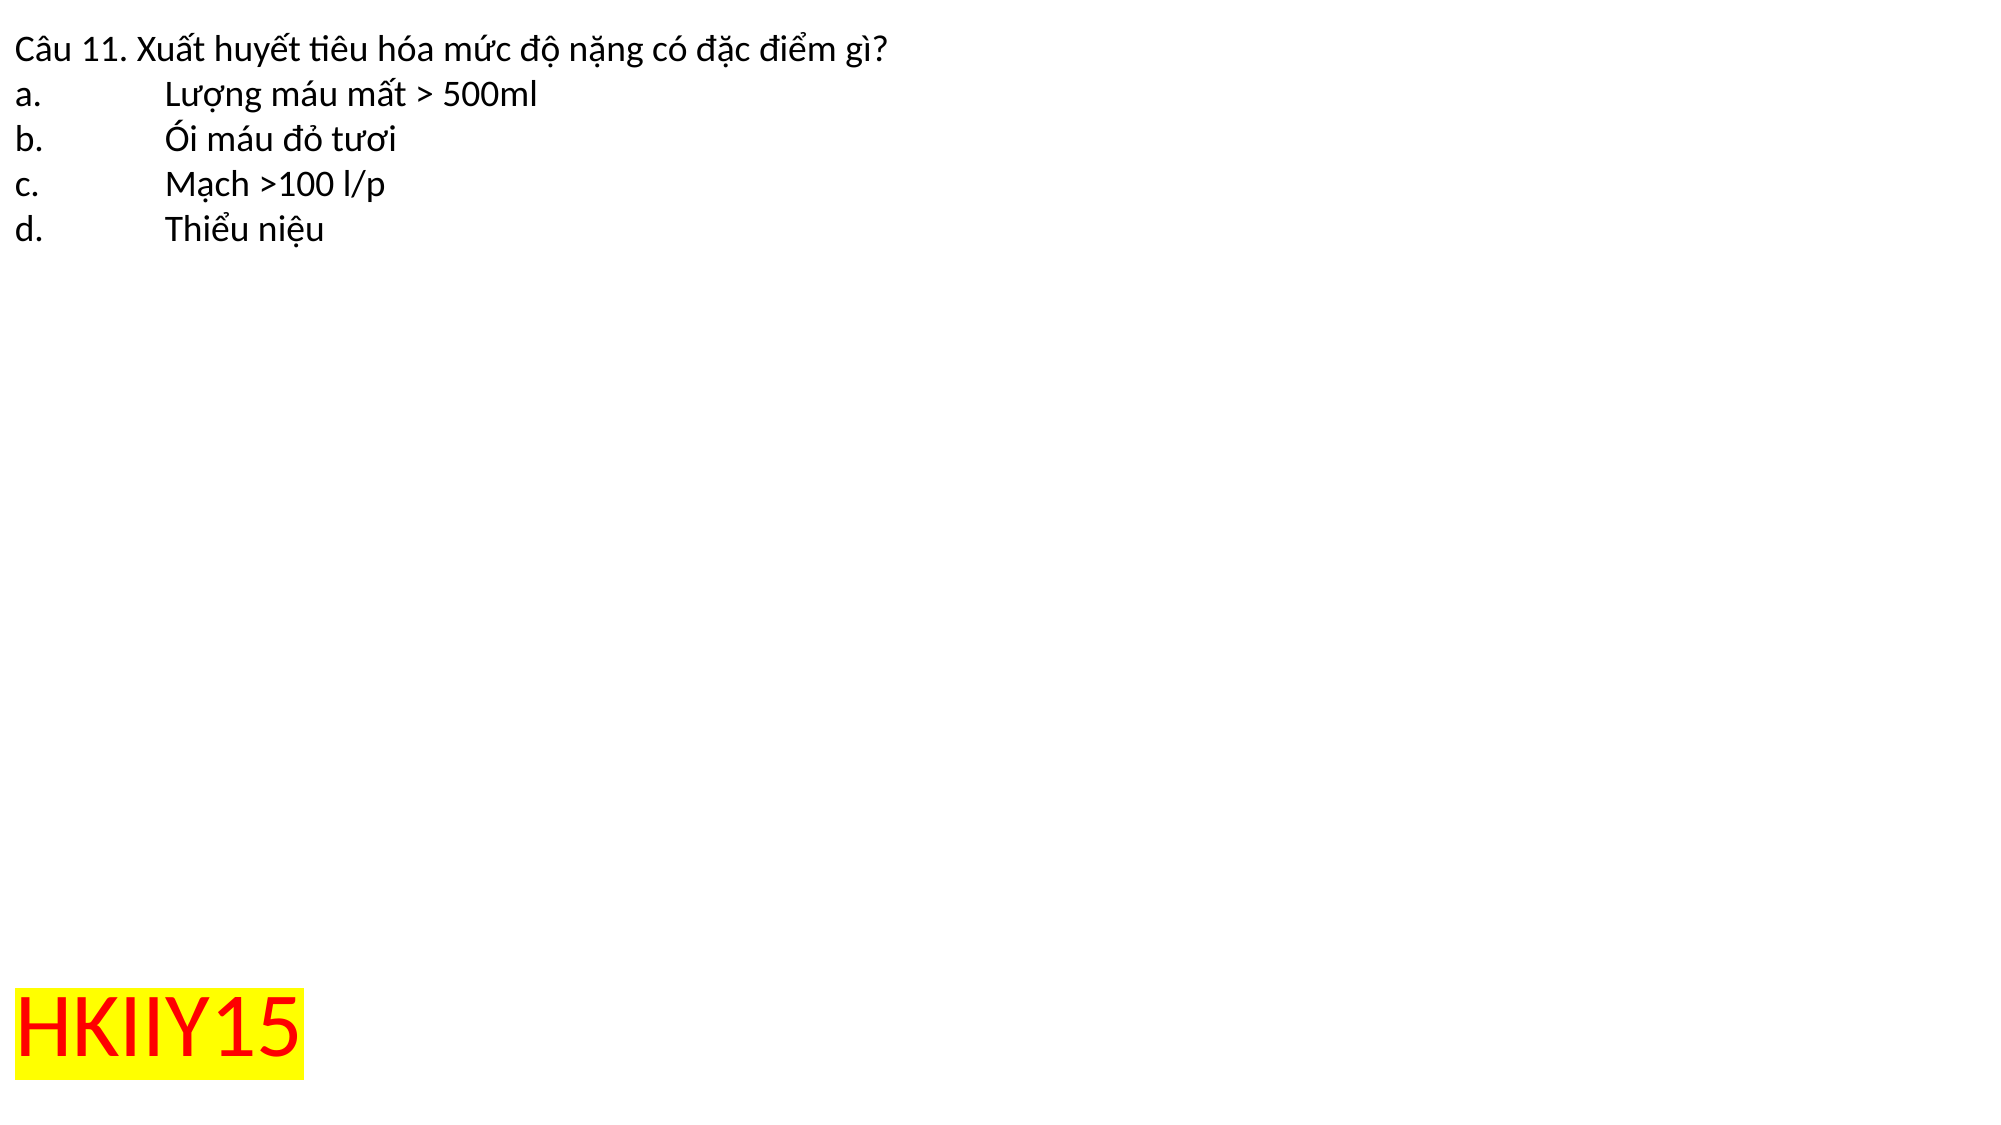

Câu 11. Xuất huyết tiêu hóa mức độ nặng có đặc điểm gì?
a.	Lượng máu mất > 500ml
b.	Ói máu đỏ tươi
c.	Mạch >100 l/p
d.	Thiểu niệu
# HKIIY15